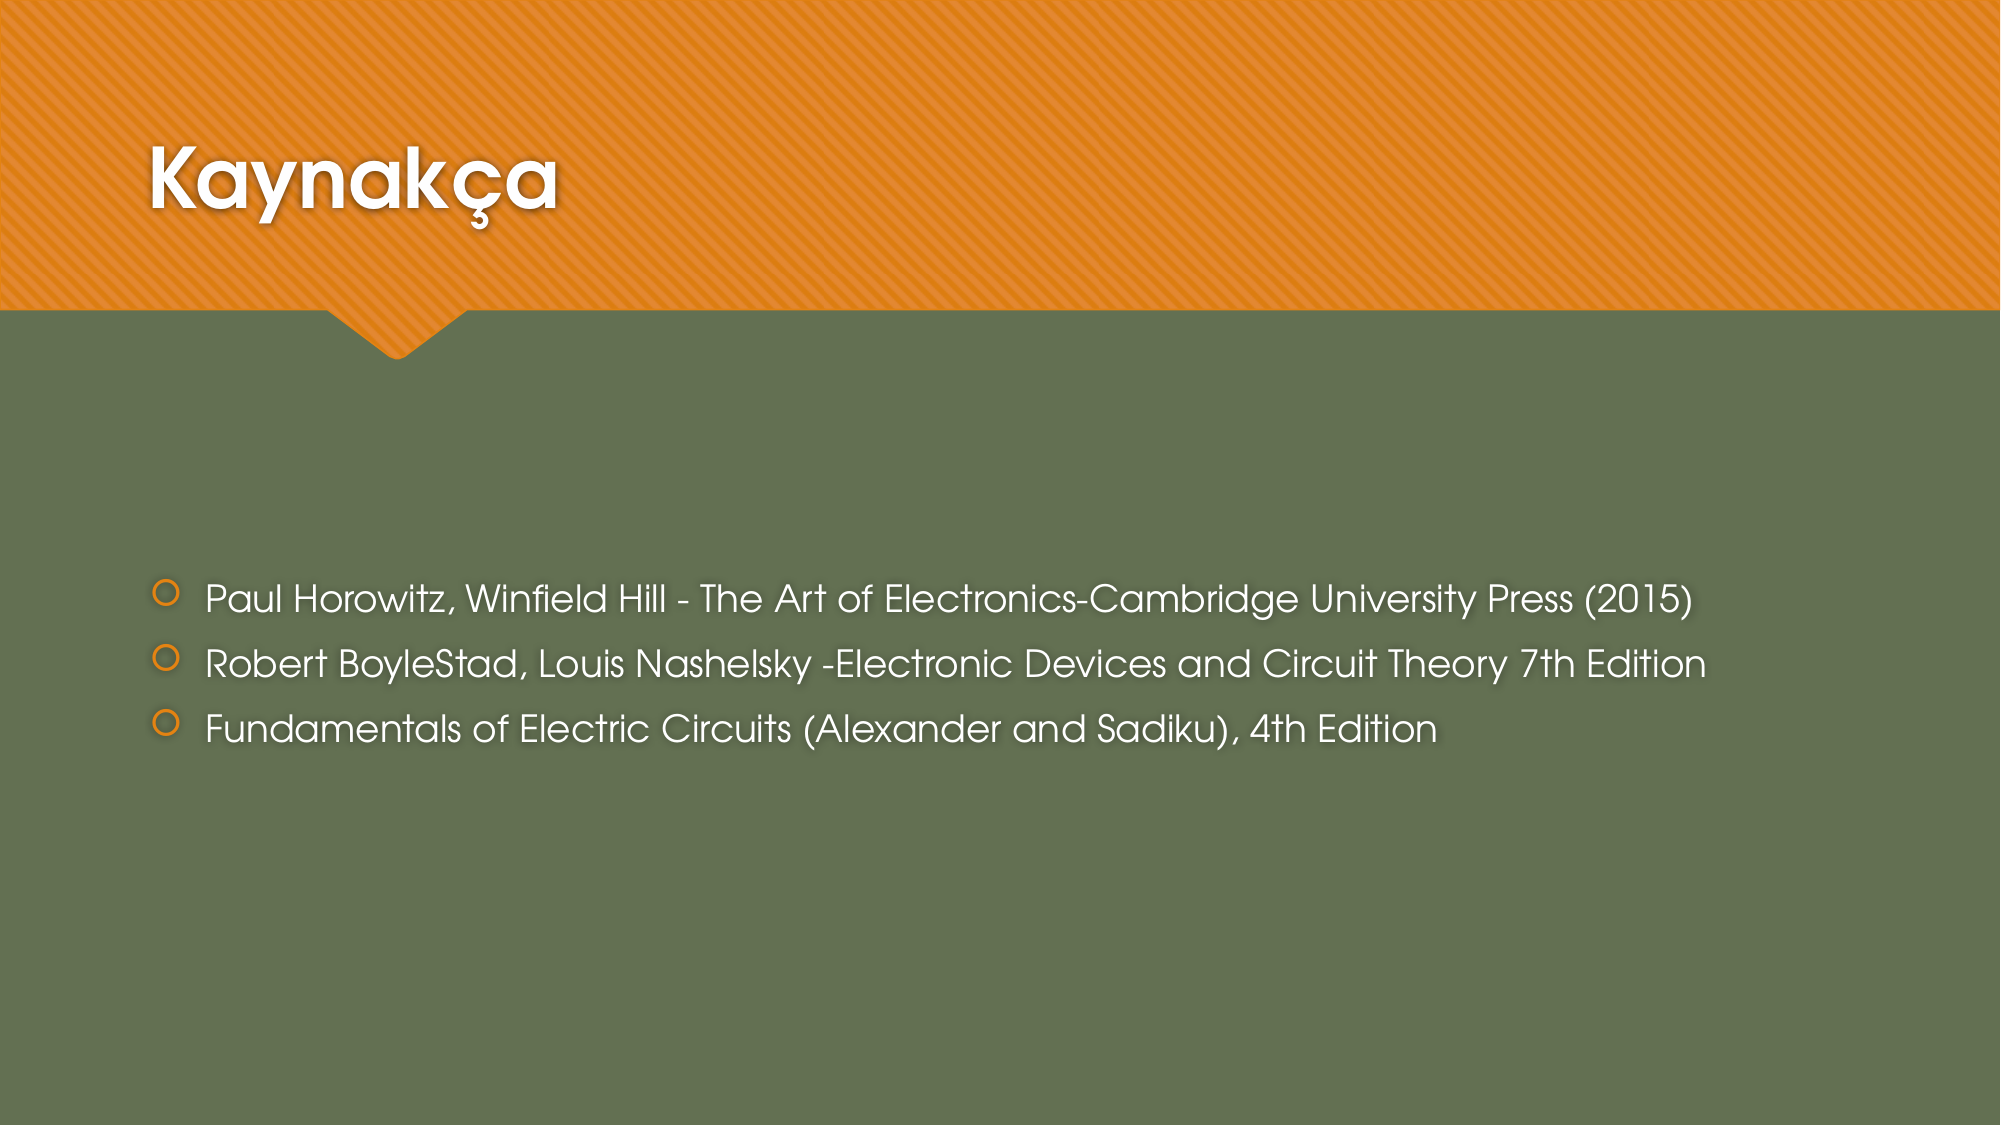

# Kaynakça
Paul Horowitz, Winfield Hill - The Art of Electronics-Cambridge University Press (2015)
Robert BoyleStad, Louis Nashelsky -Electronic Devices and Circuit Theory 7th Edition
Fundamentals of Electric Circuits (Alexander and Sadiku), 4th Edition